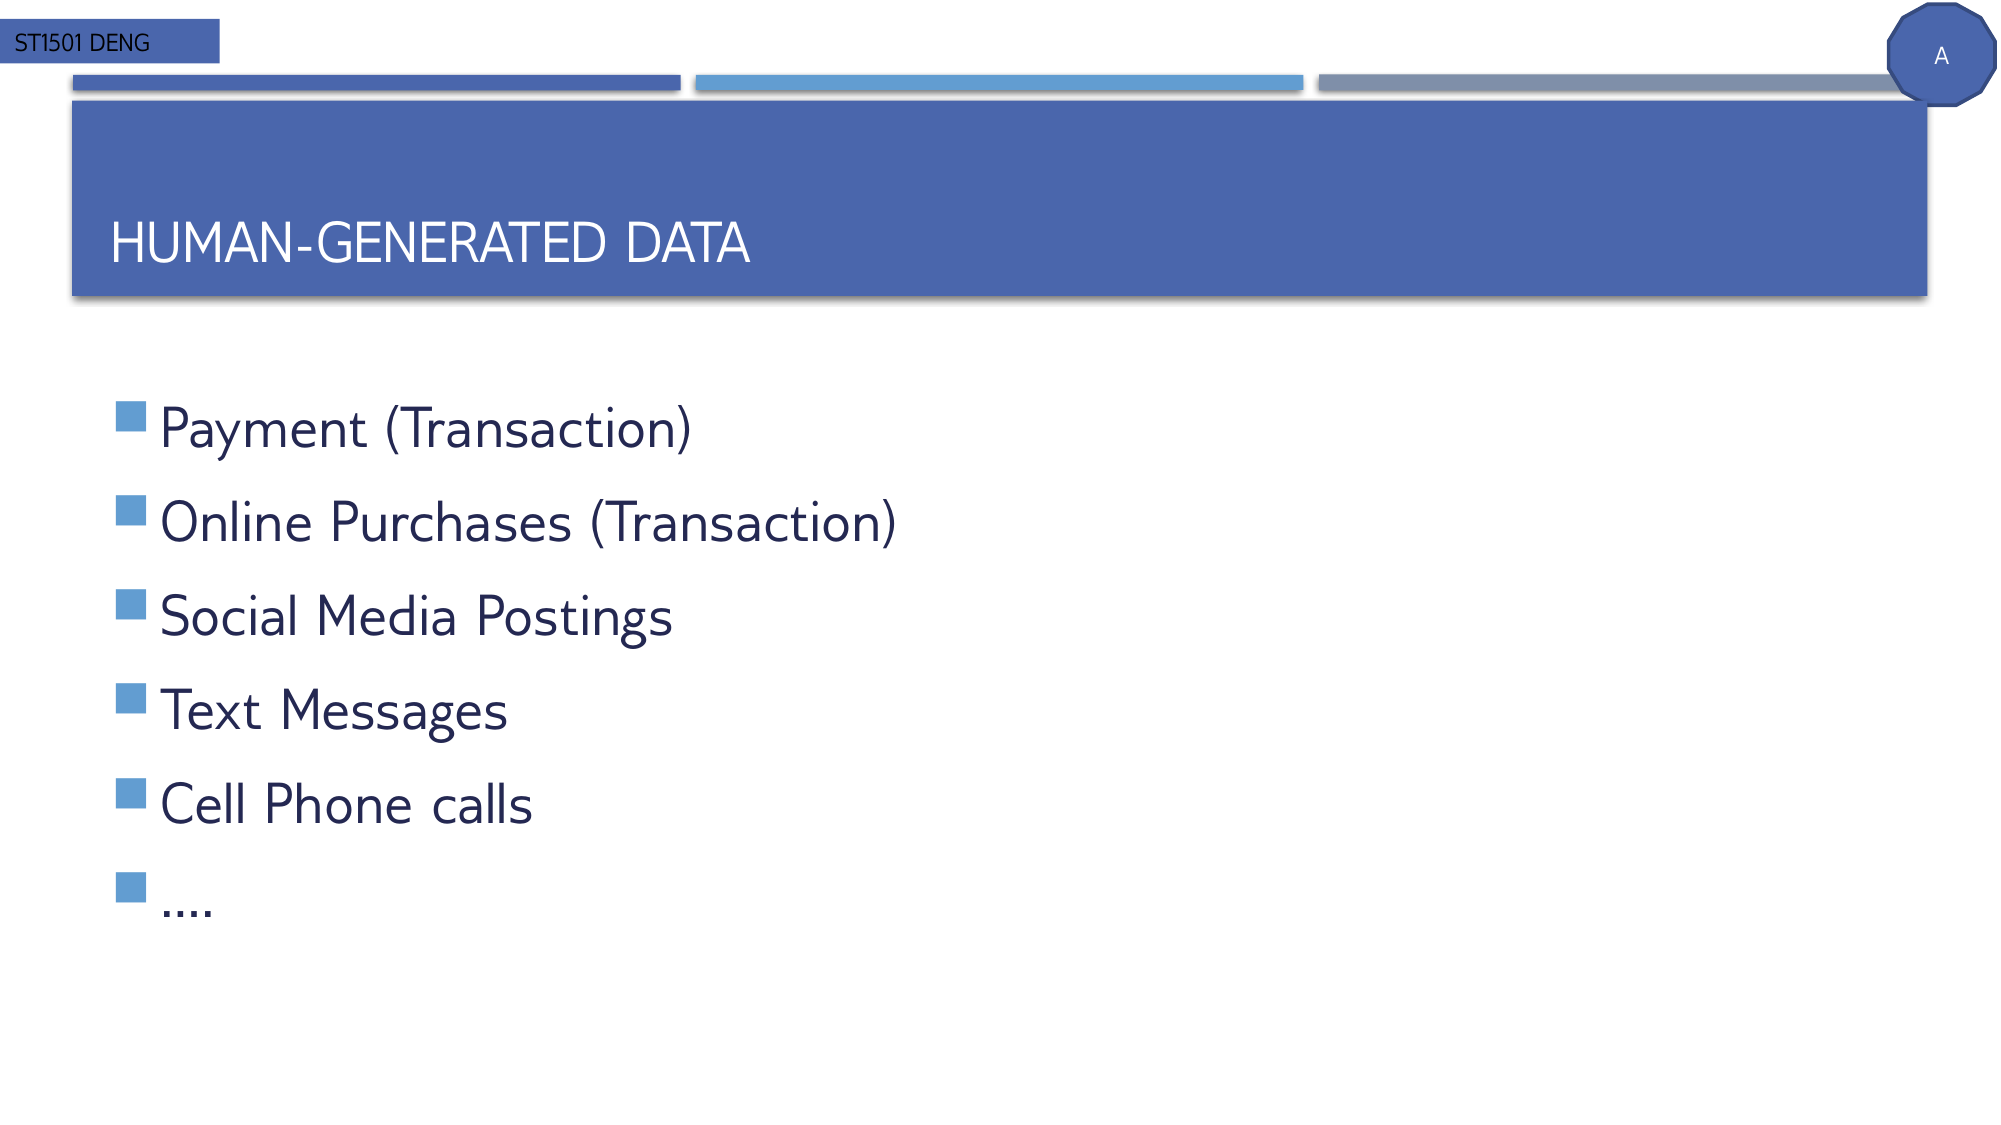

# Human-Generated data
Payment (Transaction)
Online Purchases (Transaction)
Social Media Postings
Text Messages
Cell Phone calls
….